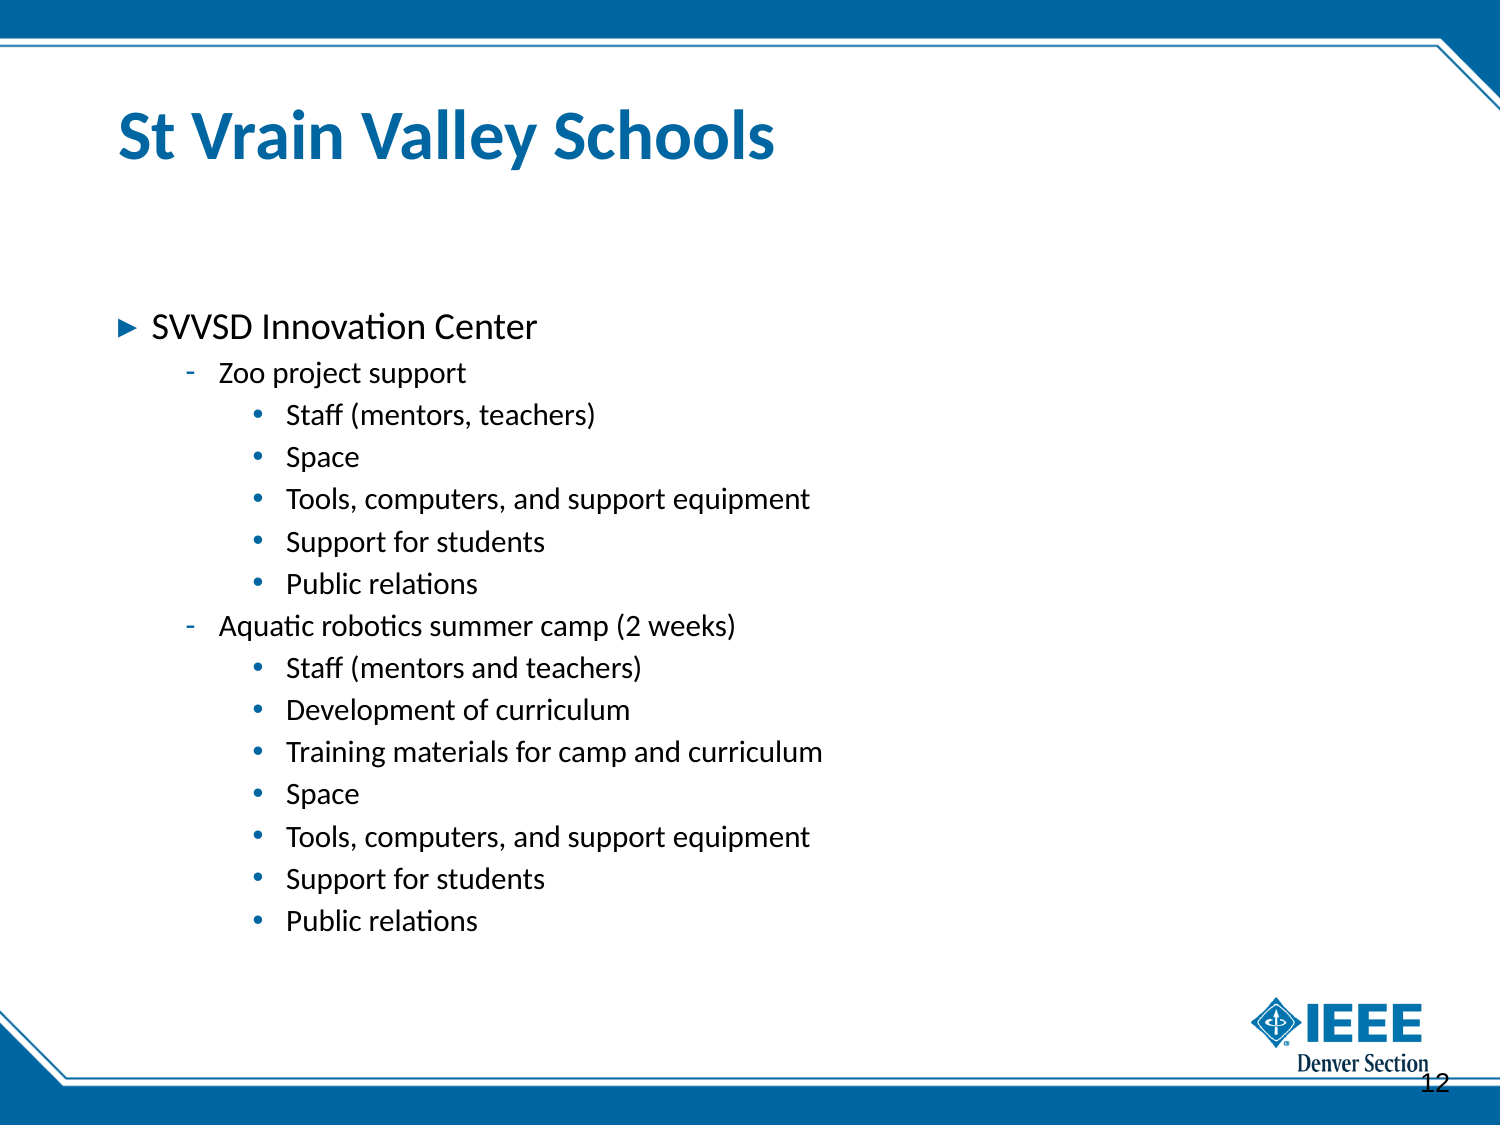

# St Vrain Valley Schools

SVVSD Innovation Center
Zoo project support
Staff (mentors, teachers)
Space
Tools, computers, and support equipment
Support for students
Public relations
Aquatic robotics summer camp (2 weeks)
Staff (mentors and teachers)
Development of curriculum
Training materials for camp and curriculum
Space
Tools, computers, and support equipment
Support for students
Public relations

12